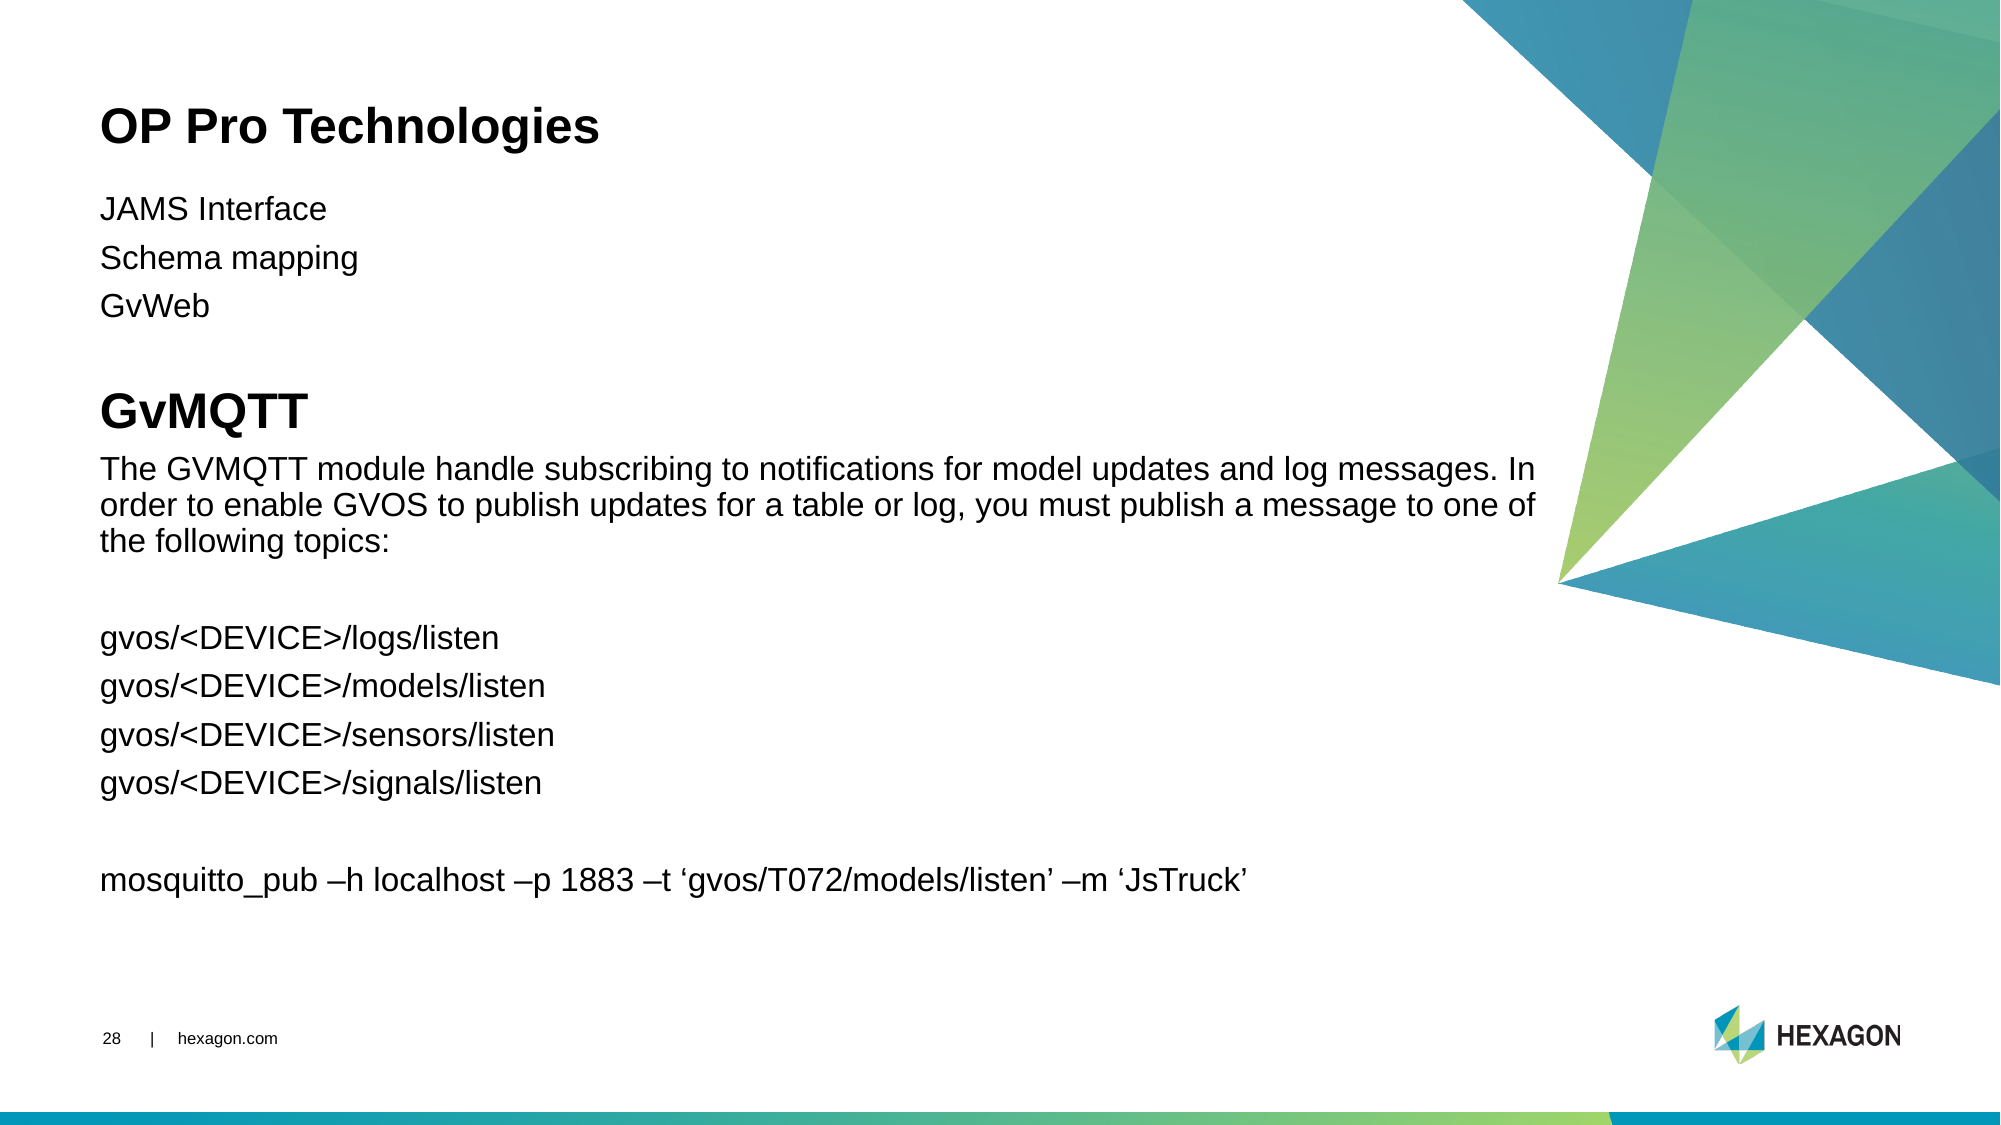

OP Pro Technologies
JAMS Interface
Schema mapping
GvWeb

GvMQTT
The GVMQTT module handle subscribing to notifications for model updates and log messages. In order to enable GVOS to publish updates for a table or log, you must publish a message to one of the following topics:

gvos/<DEVICE>/logs/listen
gvos/<DEVICE>/models/listen
gvos/<DEVICE>/sensors/listen
gvos/<DEVICE>/signals/listen

mosquitto_pub –h localhost –p 1883 –t ‘gvos/T072/models/listen’ –m ‘JsTruck’